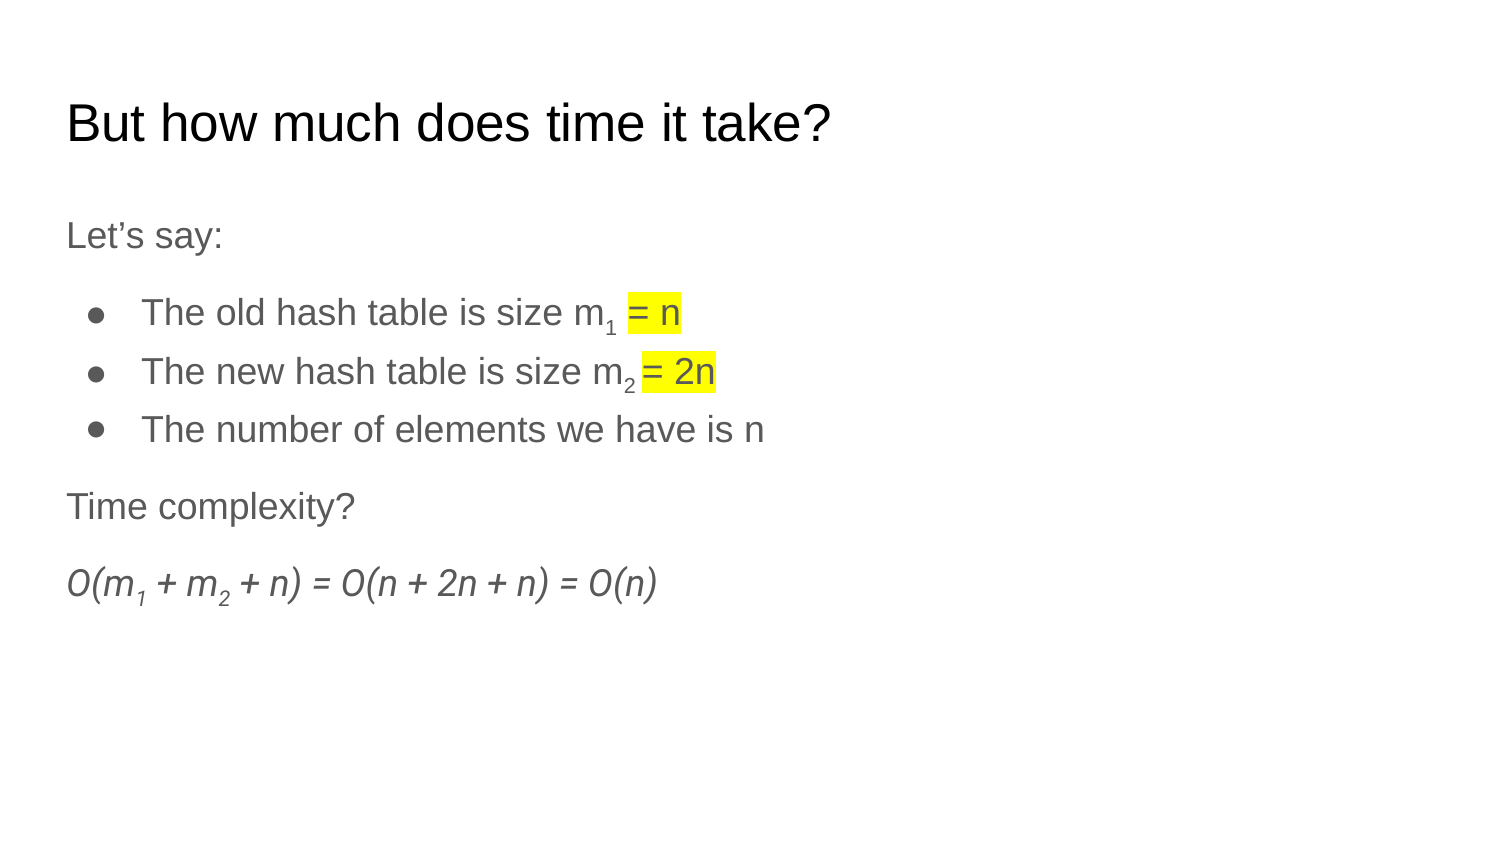

# But how much does time it take?
Let’s say:
The old hash table is size m1 = n
The new hash table is size m2 = 2n
The number of elements we have is n
Time complexity?
O(m1 + m2 + n) = O(n + 2n + n) = O(n)